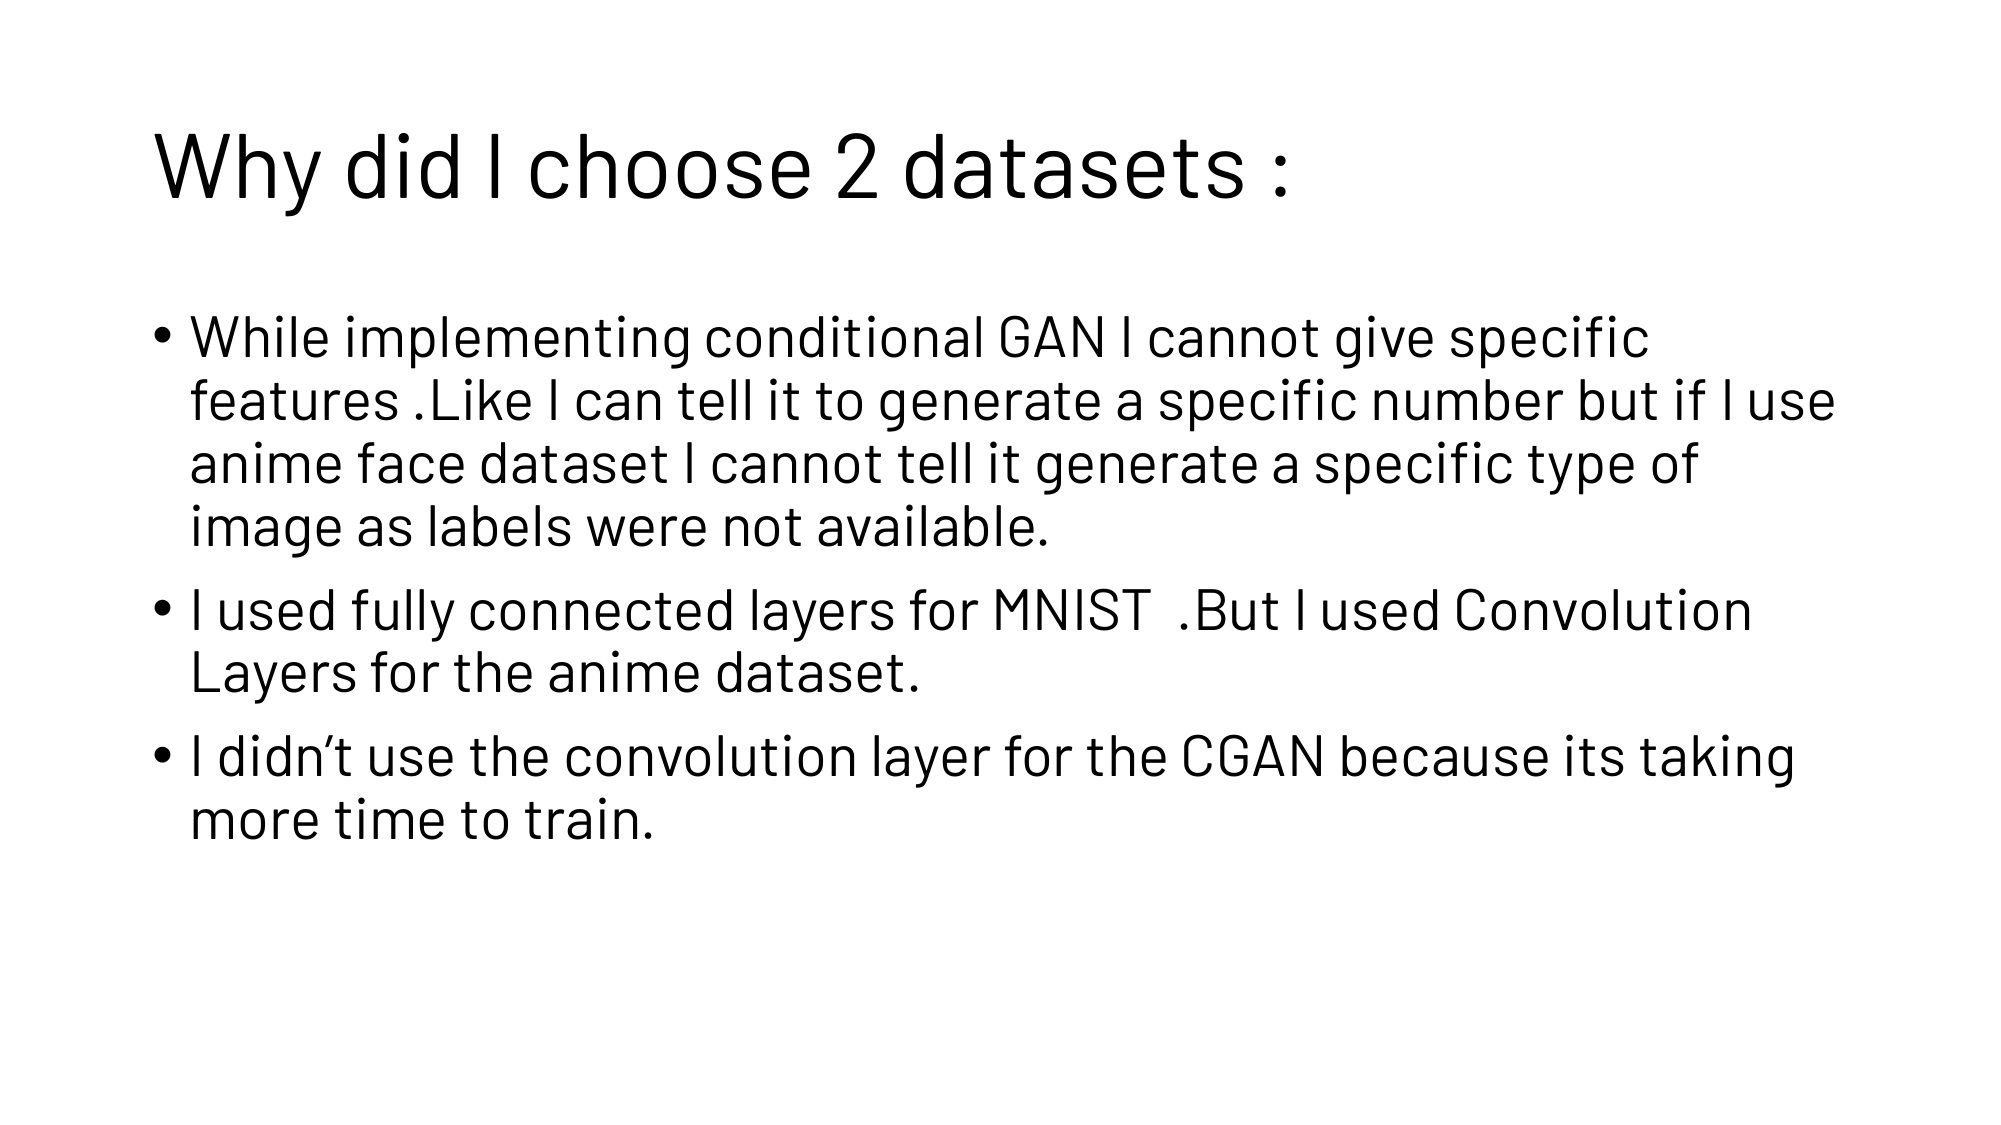

# Why did I choose 2 datasets :
While implementing conditional GAN I cannot give specific features .Like I can tell it to generate a specific number but if I use anime face dataset I cannot tell it generate a specific type of image as labels were not available.
I used fully connected layers for MNIST  .But I used Convolution Layers for the anime dataset.
I didn’t use the convolution layer for the CGAN because its taking more time to train.